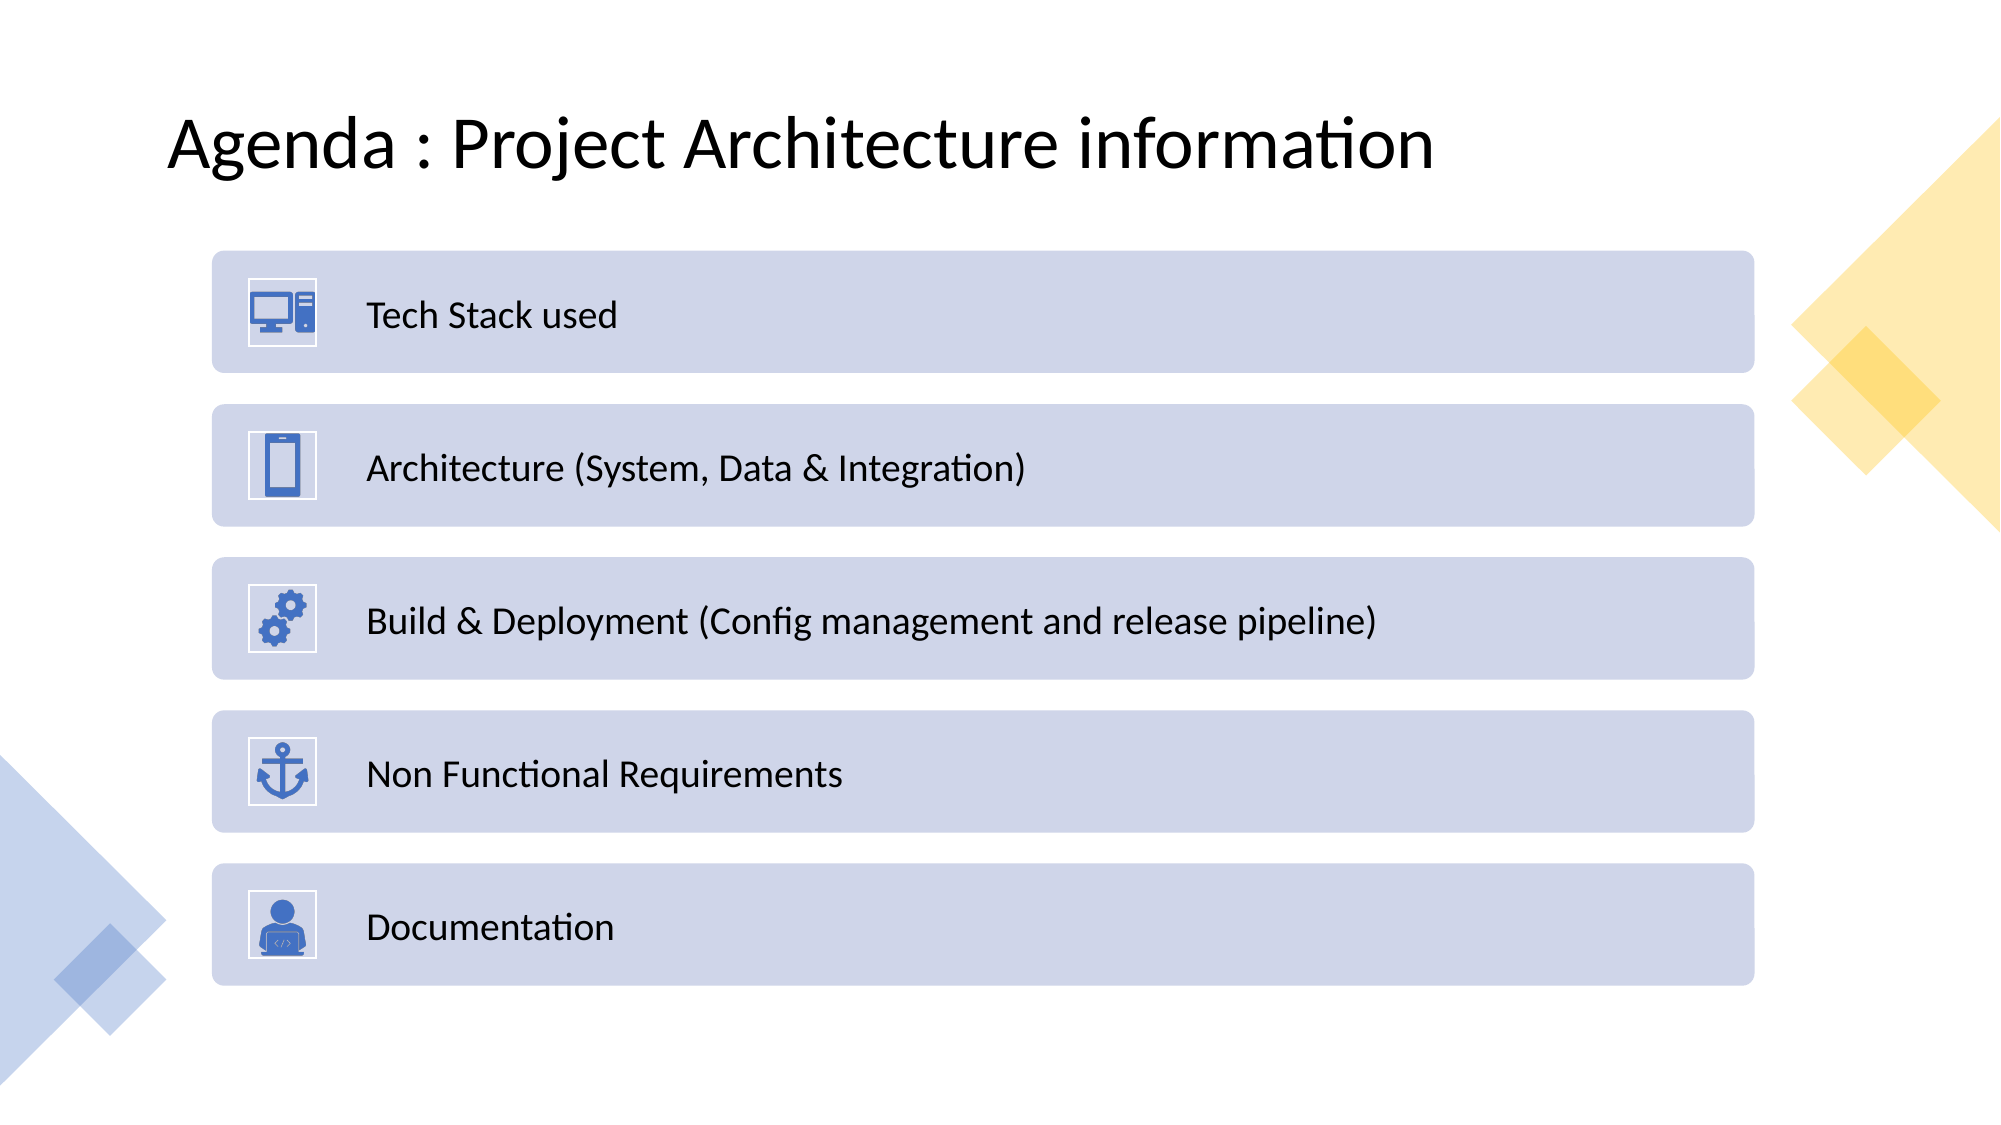

# Agenda : Project Architecture information

Tech Stack used
Architecture (System, Data & Integration)
Build & Deployment (Config management and release pipeline)
Non Functional Requirements
Documentation